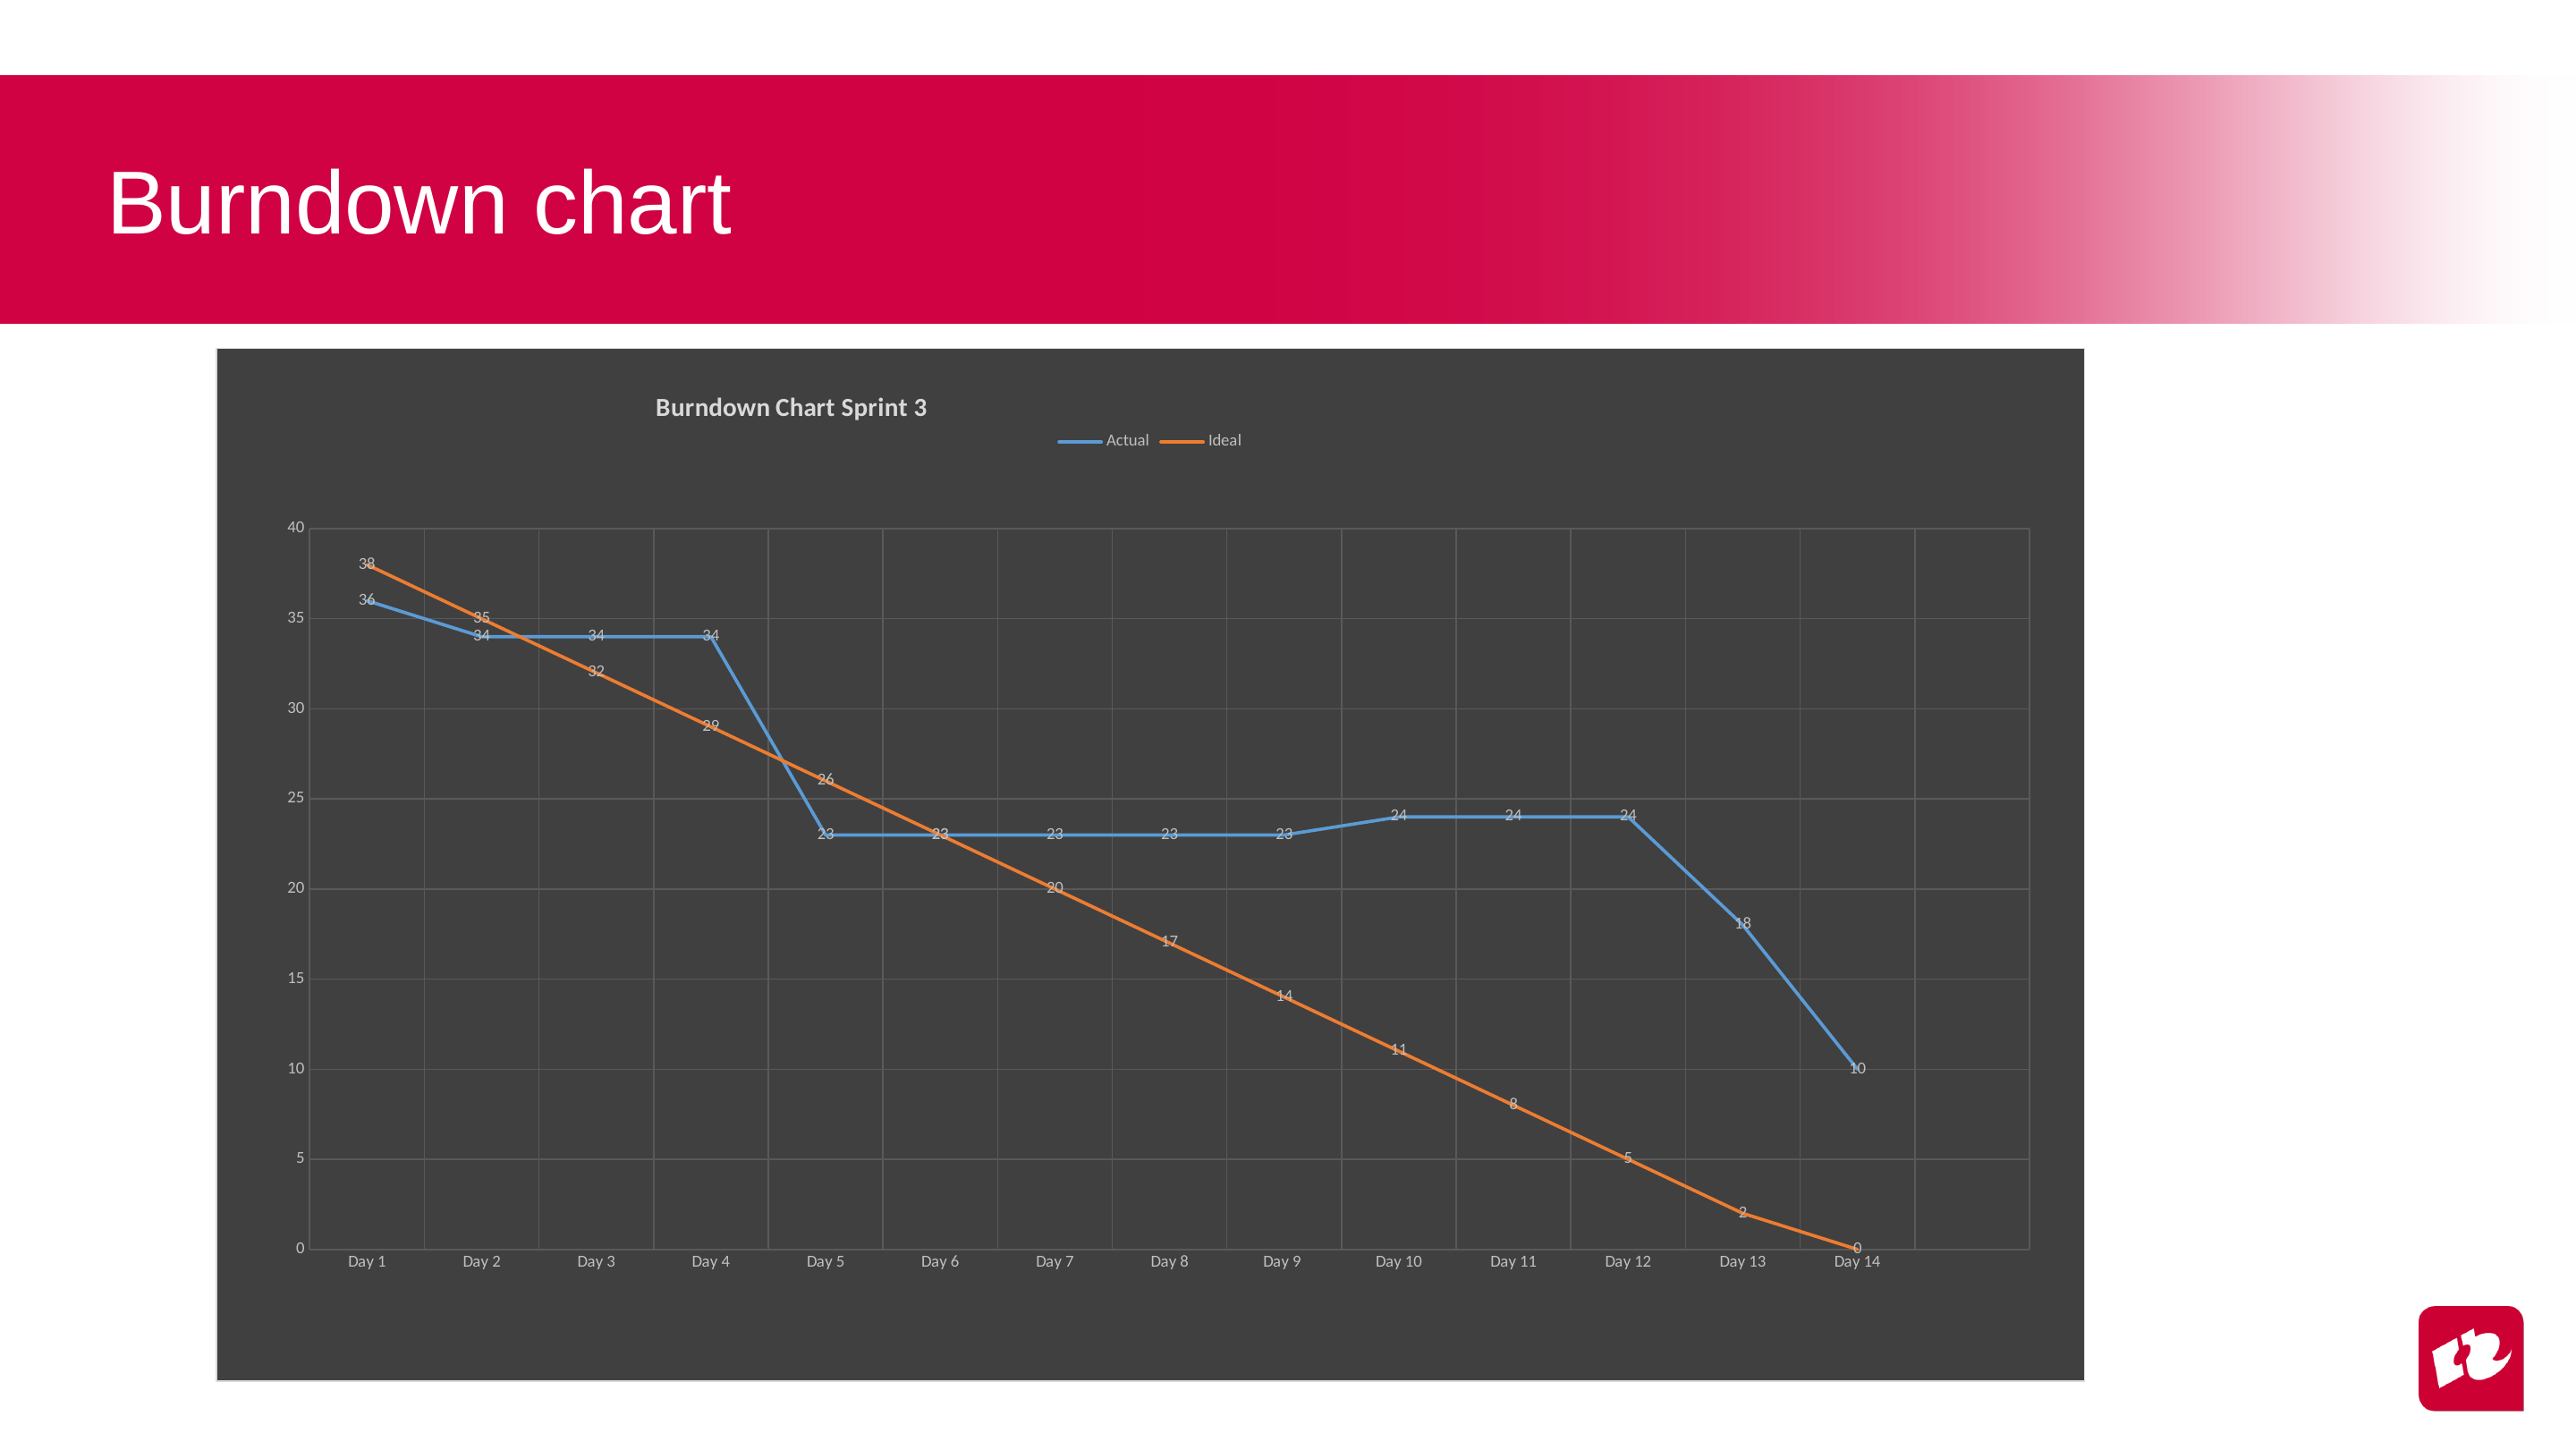

# Burndown chart

### Chart: Burndown Chart Sprint 3

| Category | Actual | Ideal |
|---|---|---|
| Day 1 | 36.0 | 38.0 |
| Day 2 | 34.0 | 35.0 |
| Day 3 | 34.0 | 32.0 |
| Day 4 | 34.0 | 29.0 |
| Day 5 | 23.0 | 26.0 |
| Day 6 | 23.0 | 23.0 |
| Day 7 | 23.0 | 20.0 |
| Day 8 | 23.0 | 17.0 |
| Day 9  | 23.0 | 14.0 |
| Day 10 | 24.0 | 11.0 |
| Day 11 | 24.0 | 8.0 |
| Day 12 | 24.0 | 5.0 |
| Day 13 | 18.0 | 2.0 |
| Day 14 | 10.0 | 0.0 |